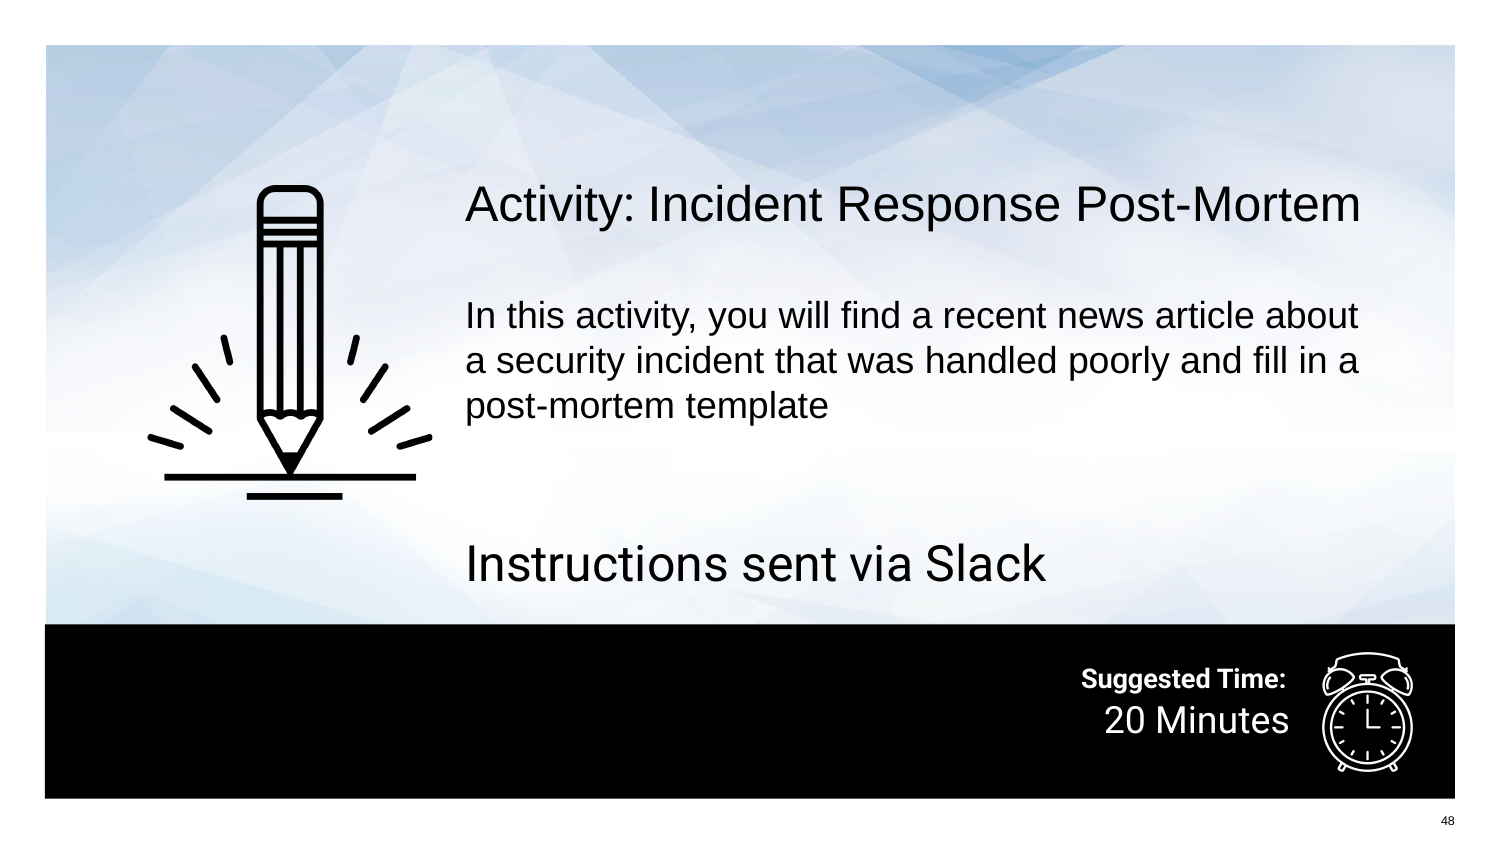

Activity: Incident Response Post-Mortem

In this activity, you will find a recent news article about a security incident that was handled poorly and fill in a post-mortem template

Instructions sent via Slack
# 20 Minutes

48